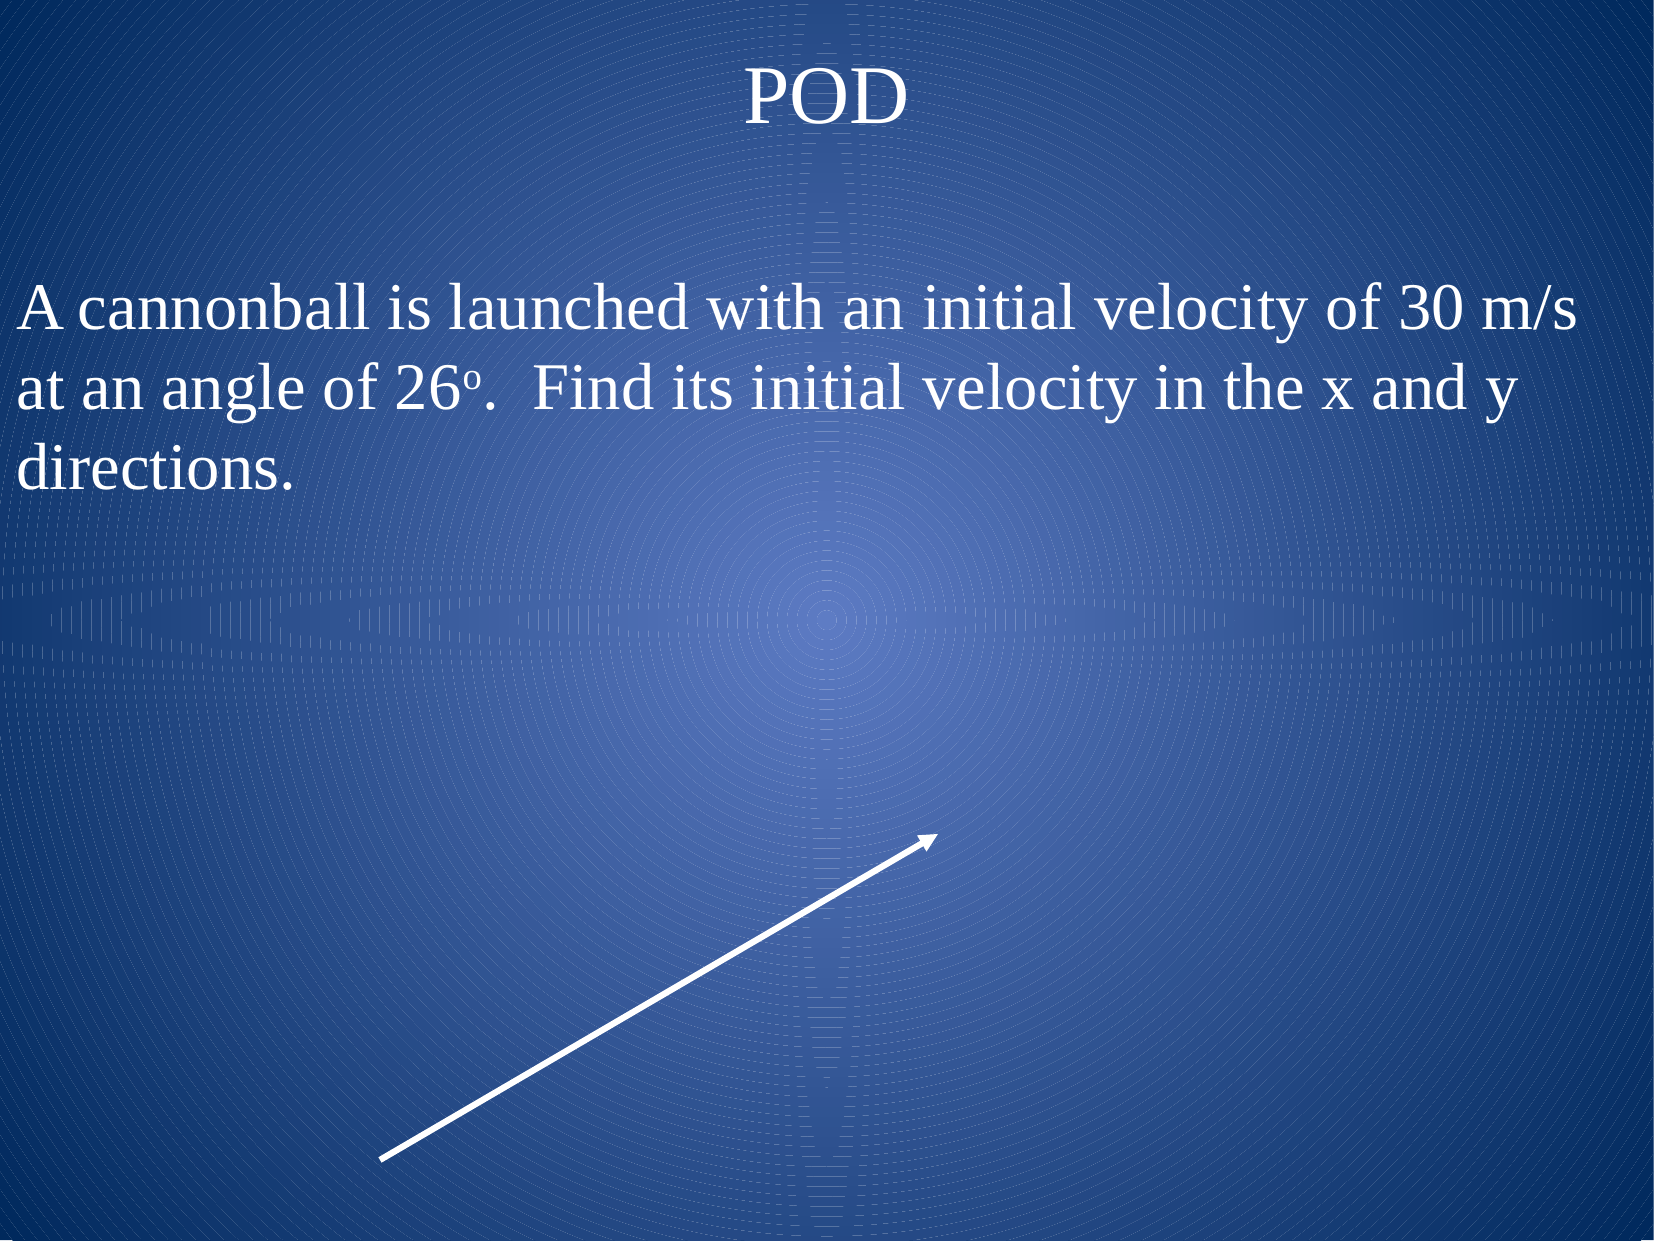

POD
A cannonball is launched with an initial velocity of 30 m/s at an angle of 26o.  Find its initial velocity in the x and y directions.